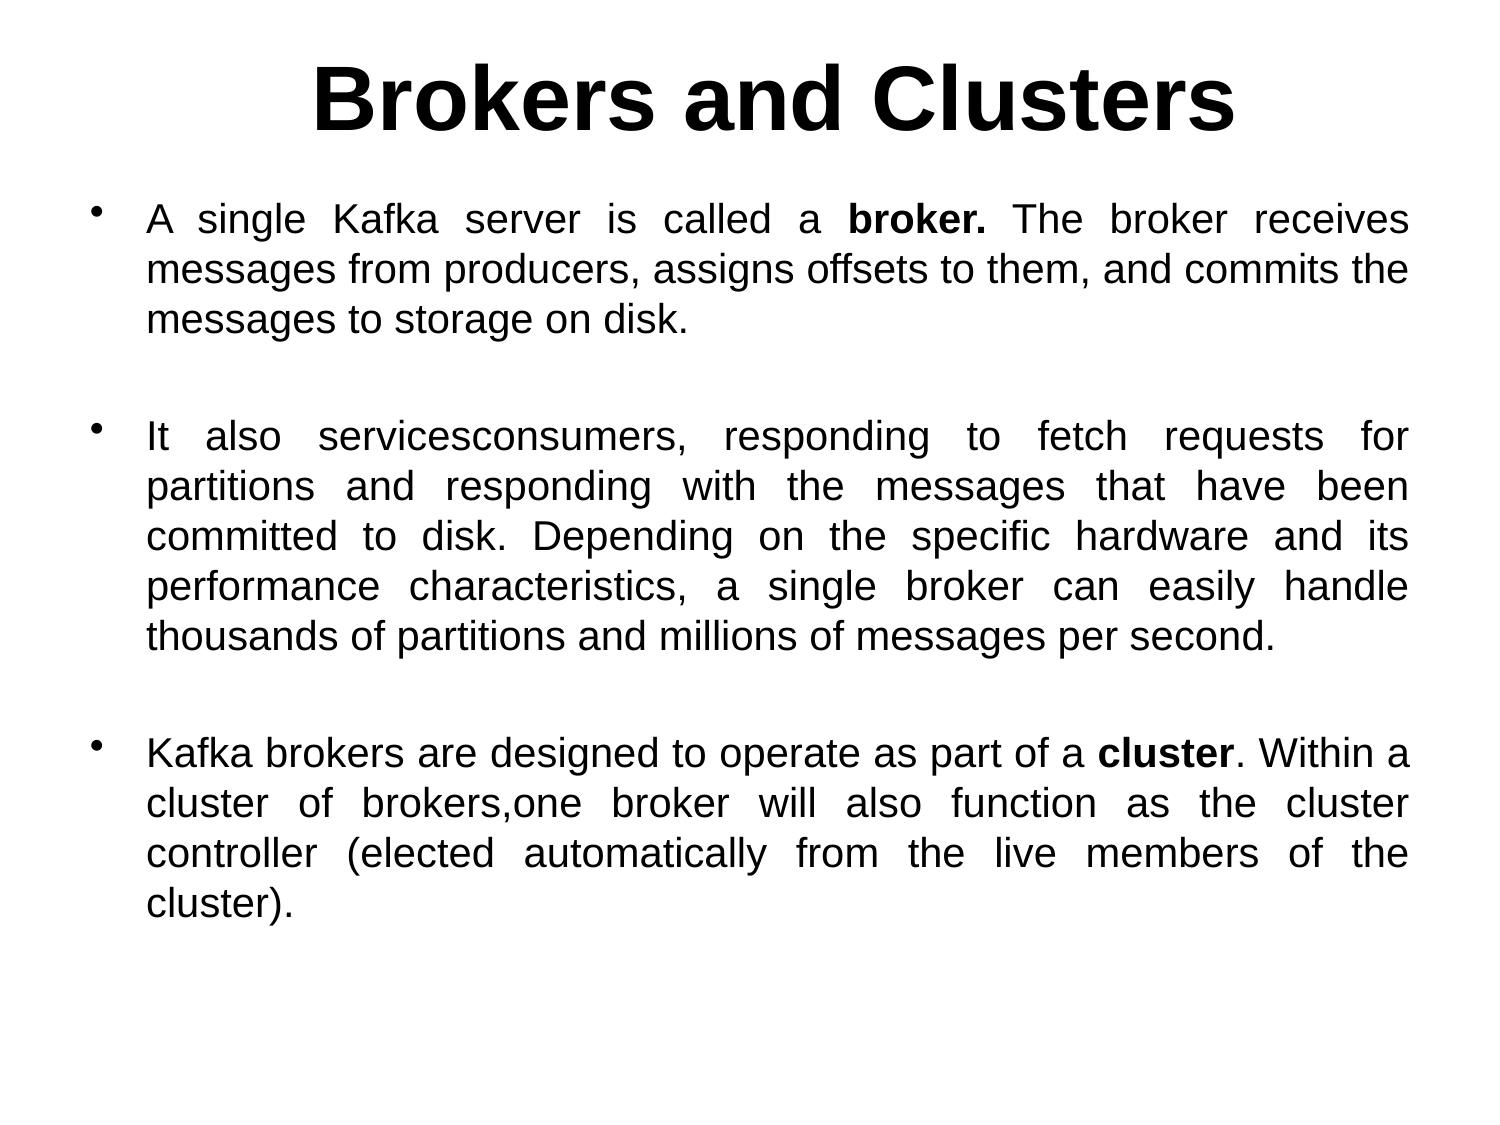

# Brokers and Clusters
A single Kafka server is called a broker. The broker receives messages from producers, assigns offsets to them, and commits the messages to storage on disk.

It also servicesconsumers, responding to fetch requests for partitions and responding with the messages that have been committed to disk. Depending on the specific hardware and its performance characteristics, a single broker can easily handle thousands of partitions and millions of messages per second.

Kafka brokers are designed to operate as part of a cluster. Within a cluster of brokers,one broker will also function as the cluster controller (elected automatically from the live members of the cluster).